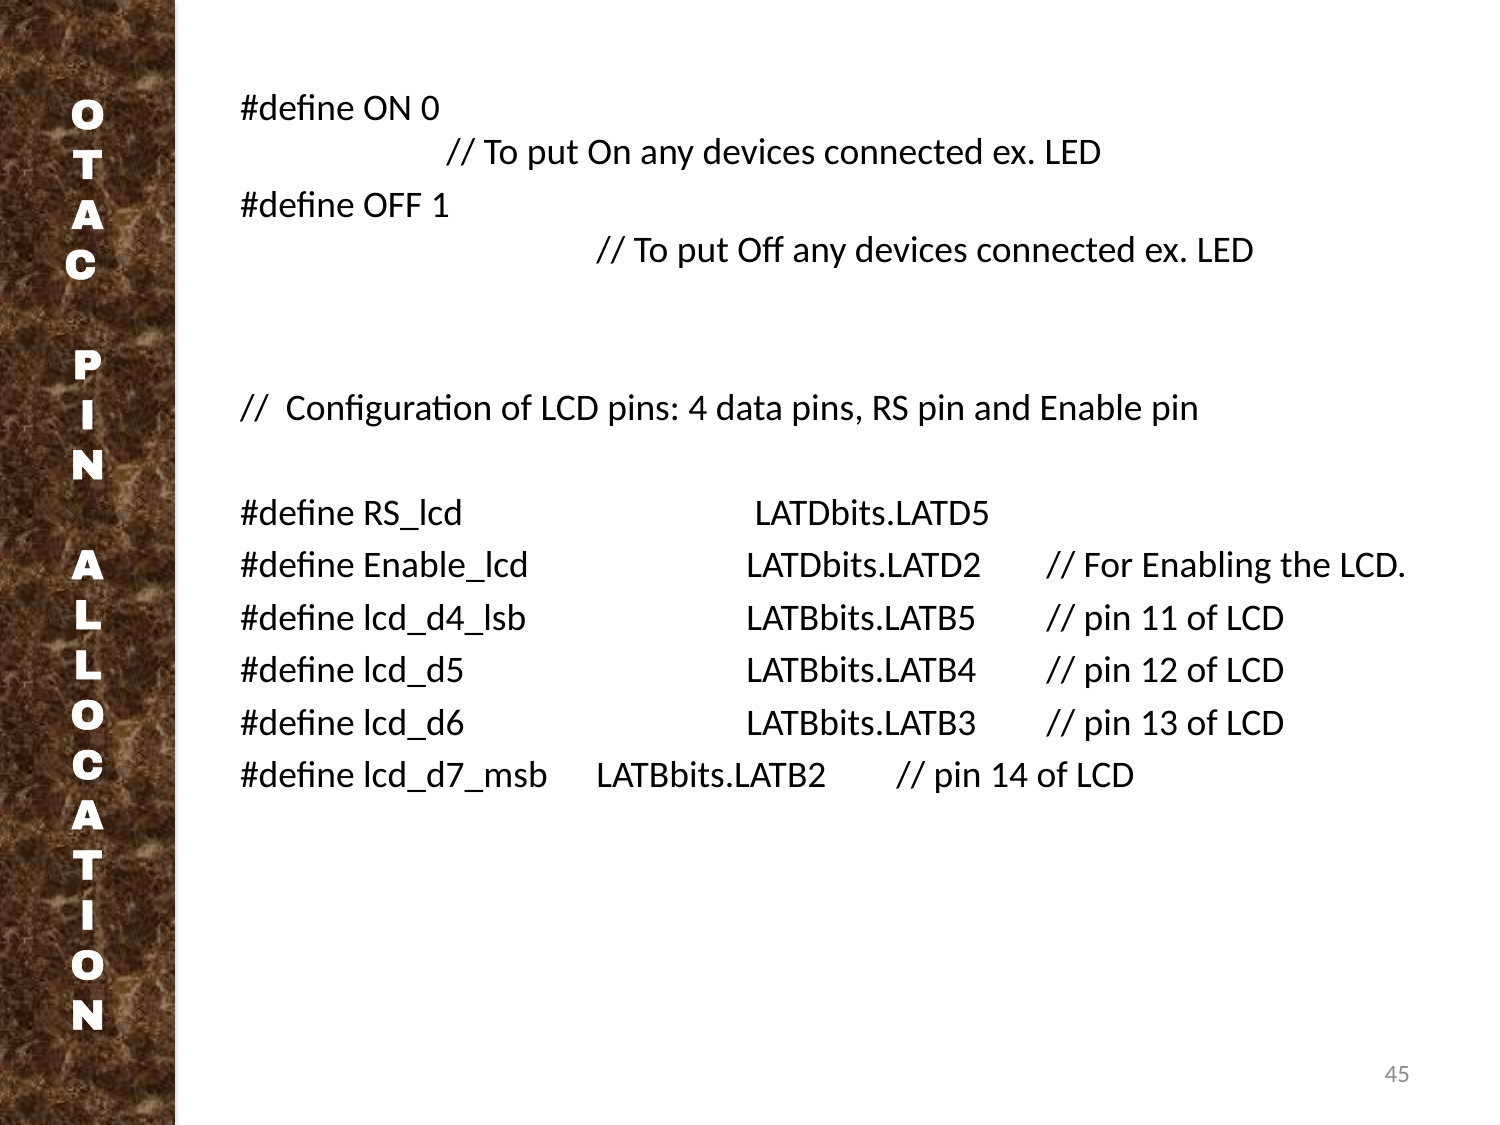

O
T
A
C
P
I
N

A
L
L
O
C
A
T
I
O
N
#define ON 0								// To put On any devices connected ex. LED
#define OFF 1								// To put Off any devices connected ex. LED

//  Configuration of LCD pins: 4 data pins, RS pin and Enable pin

#define RS_lcd        		 LATDbits.LATD5
#define Enable_lcd		LATDbits.LATD2   	// For Enabling the LCD.
#define lcd_d4_lsb		LATBbits.LATB5  	// pin 11 of LCD
#define lcd_d5		LATBbits.LATB4   	// pin 12 of LCD
#define lcd_d6		LATBbits.LATB3   	// pin 13 of LCD
#define lcd_d7_msb	LATBbits.LATB2   	// pin 14 of LCD
45